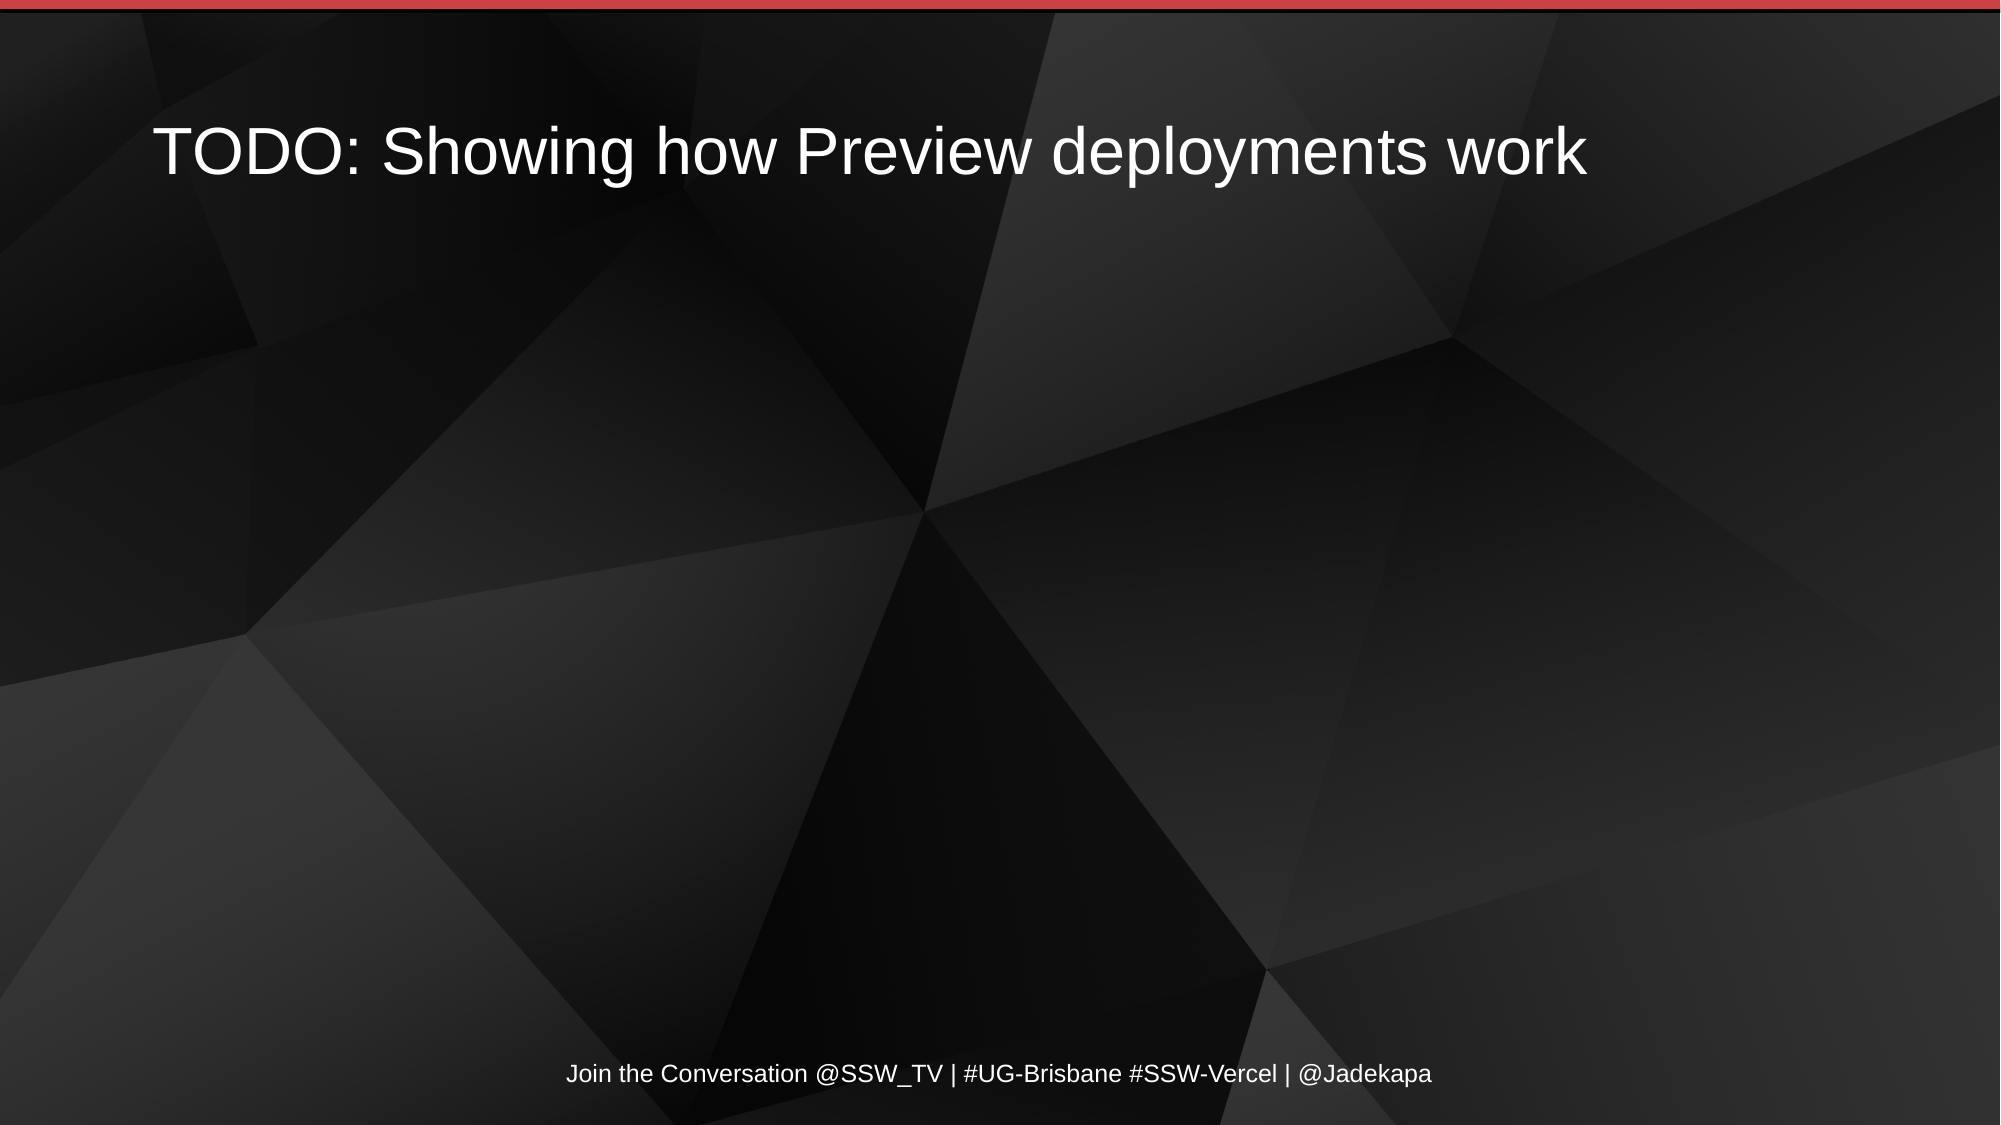

TODO: Showing how Preview deployments work
Join the Conversation @SSW_TV | #UG-Brisbane #SSW-Vercel | @Jadekapa